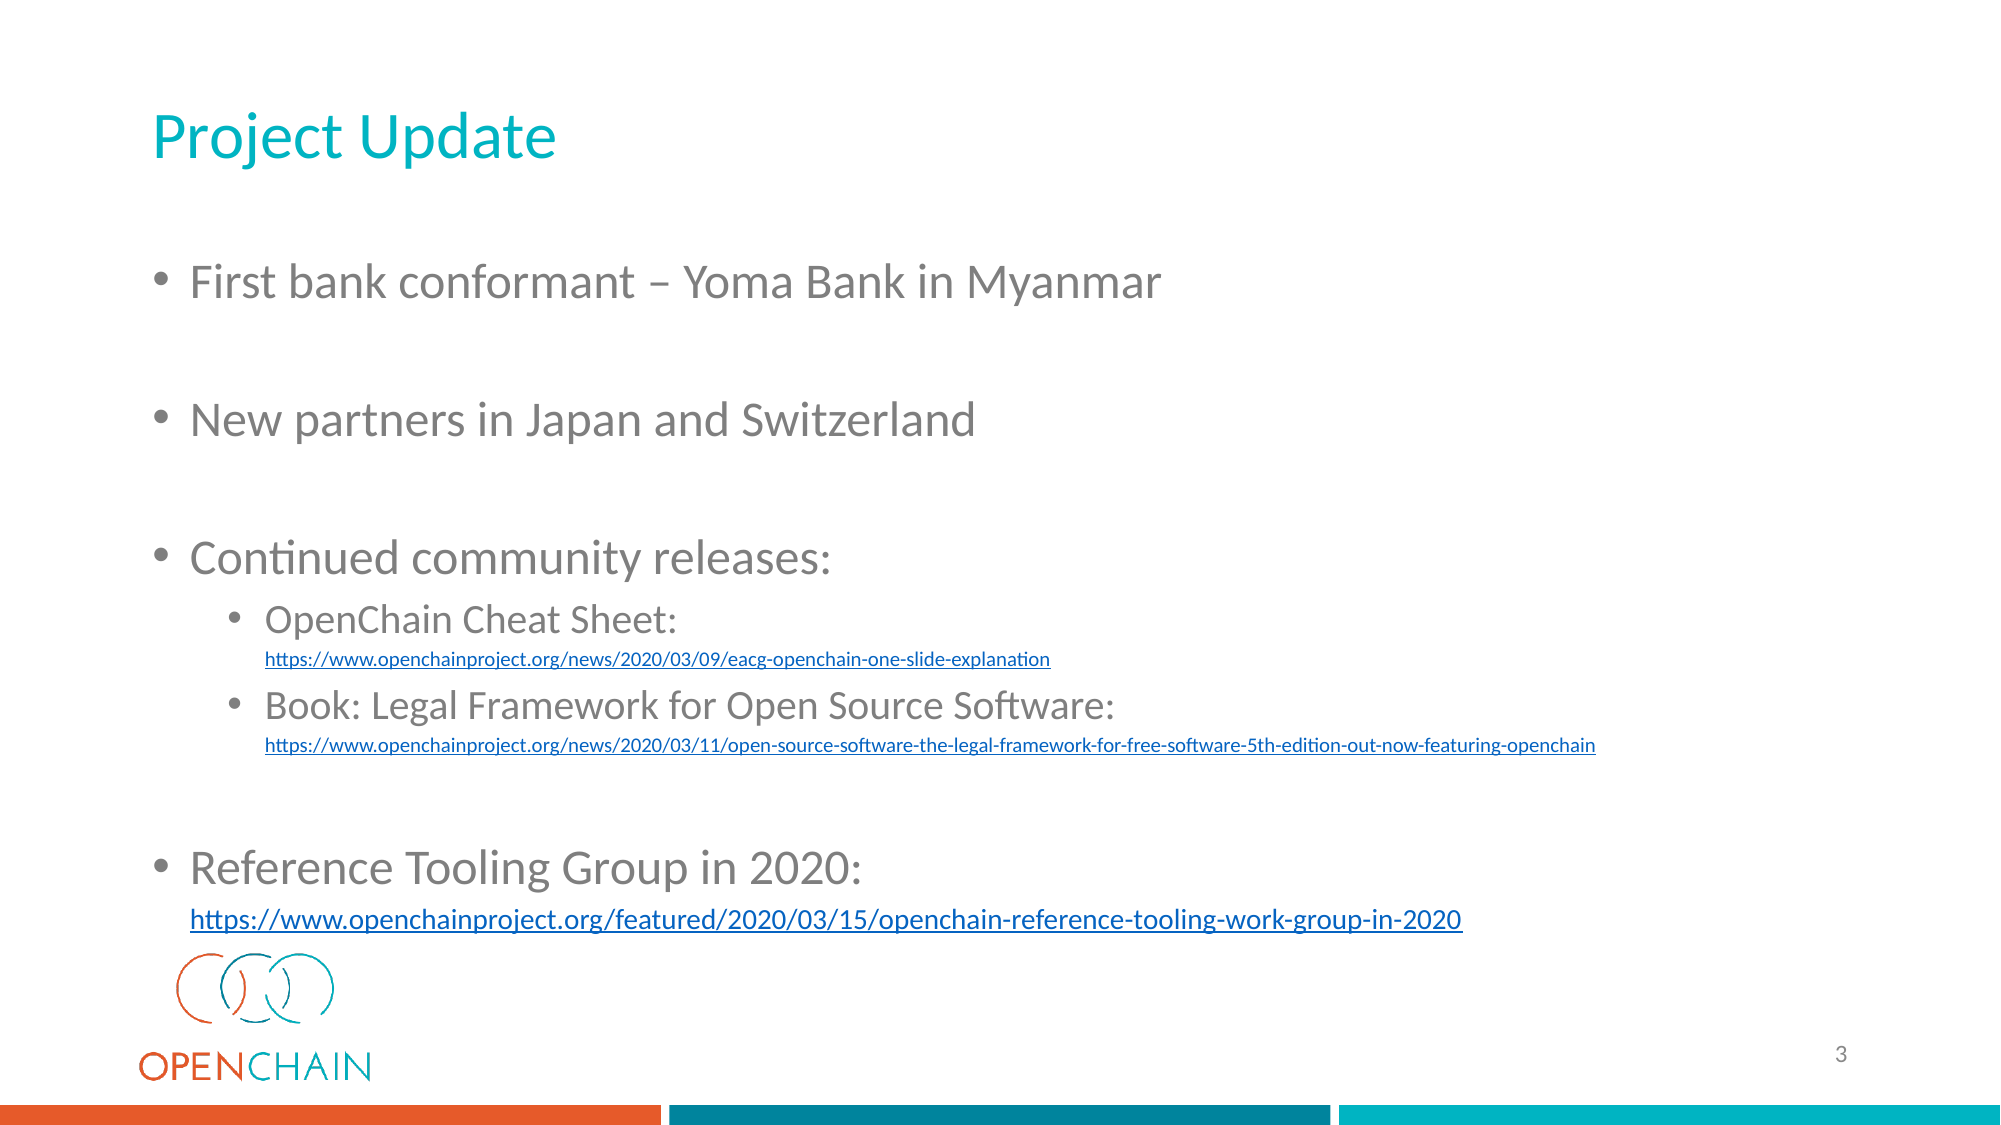

# Project Update
First bank conformant – Yoma Bank in Myanmar

New partners in Japan and Switzerland

Continued community releases:
OpenChain Cheat Sheet:
https://www.openchainproject.org/news/2020/03/09/eacg-openchain-one-slide-explanation
Book: Legal Framework for Open Source Software:
https://www.openchainproject.org/news/2020/03/11/open-source-software-the-legal-framework-for-free-software-5th-edition-out-now-featuring-openchain

Reference Tooling Group in 2020:
https://www.openchainproject.org/featured/2020/03/15/openchain-reference-tooling-work-group-in-2020

3